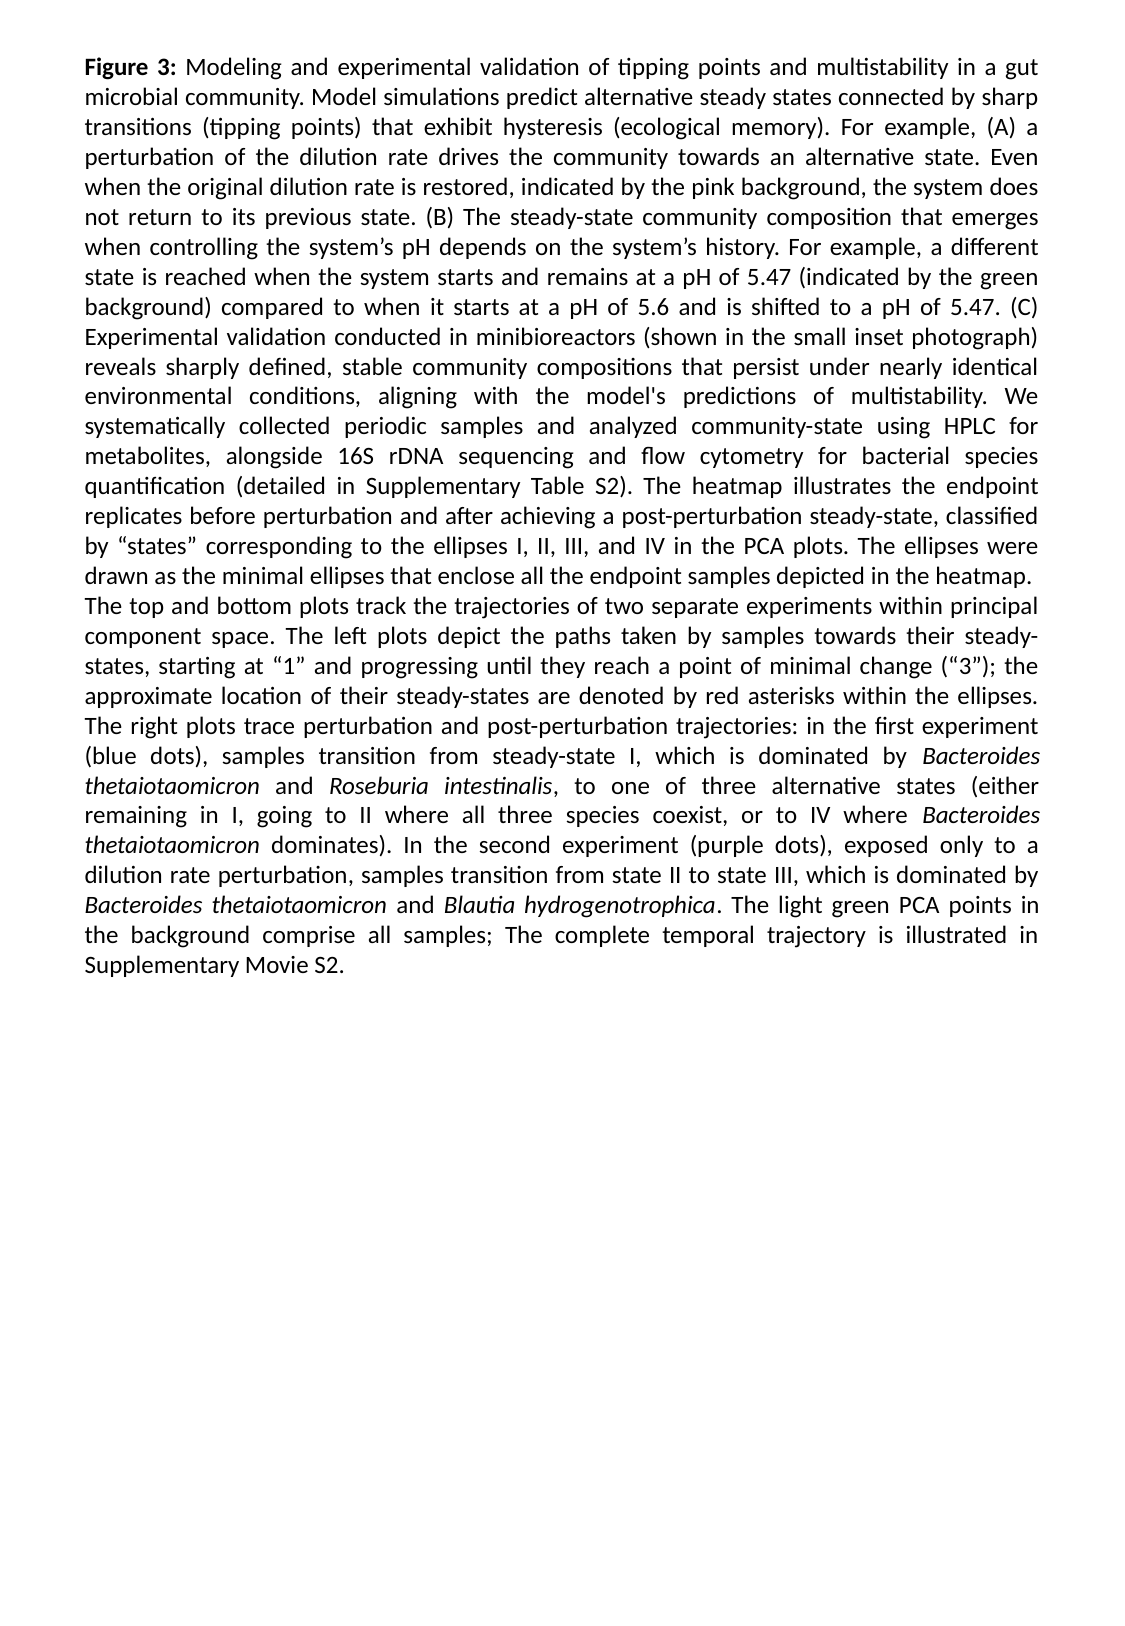

Figure 3: Modeling and experimental validation of tipping points and multistability in a gut microbial community. Model simulations predict alternative steady states connected by sharp transitions (tipping points) that exhibit hysteresis (ecological memory). For example, (A) a perturbation of the dilution rate drives the community towards an alternative state. Even when the original dilution rate is restored, indicated by the pink background, the system does not return to its previous state. (B) The steady-state community composition that emerges when controlling the system’s pH depends on the system’s history. For example, a different state is reached when the system starts and remains at a pH of 5.47 (indicated by the green background) compared to when it starts at a pH of 5.6 and is shifted to a pH of 5.47. (C) Experimental validation conducted in minibioreactors (shown in the small inset photograph) reveals sharply defined, stable community compositions that persist under nearly identical environmental conditions, aligning with the model's predictions of multistability. We systematically collected periodic samples and analyzed community-state using HPLC for metabolites, alongside 16S rDNA sequencing and flow cytometry for bacterial species quantification (detailed in Supplementary Table S2). The heatmap illustrates the endpoint replicates before perturbation and after achieving a post-perturbation steady-state, classified by “states” corresponding to the ellipses I, II, III, and IV in the PCA plots. The ellipses were drawn as the minimal ellipses that enclose all the endpoint samples depicted in the heatmap.  The top and bottom plots track the trajectories of two separate experiments within principal component space. The left plots depict the paths taken by samples towards their steady-states, starting at “1” and progressing until they reach a point of minimal change (“3”); the approximate location of their steady-states are denoted by red asterisks within the ellipses. The right plots trace perturbation and post-perturbation trajectories: in the first experiment (blue dots), samples transition from steady-state I, which is dominated by Bacteroides thetaiotaomicron and Roseburia intestinalis, to one of three alternative states (either remaining in I, going to II where all three species coexist, or to IV where Bacteroides thetaiotaomicron dominates). In the second experiment (purple dots), exposed only to a dilution rate perturbation, samples transition from state II to state III, which is dominated by Bacteroides thetaiotaomicron and Blautia hydrogenotrophica. The light green PCA points in the background comprise all samples; The complete temporal trajectory is illustrated in Supplementary Movie S2.